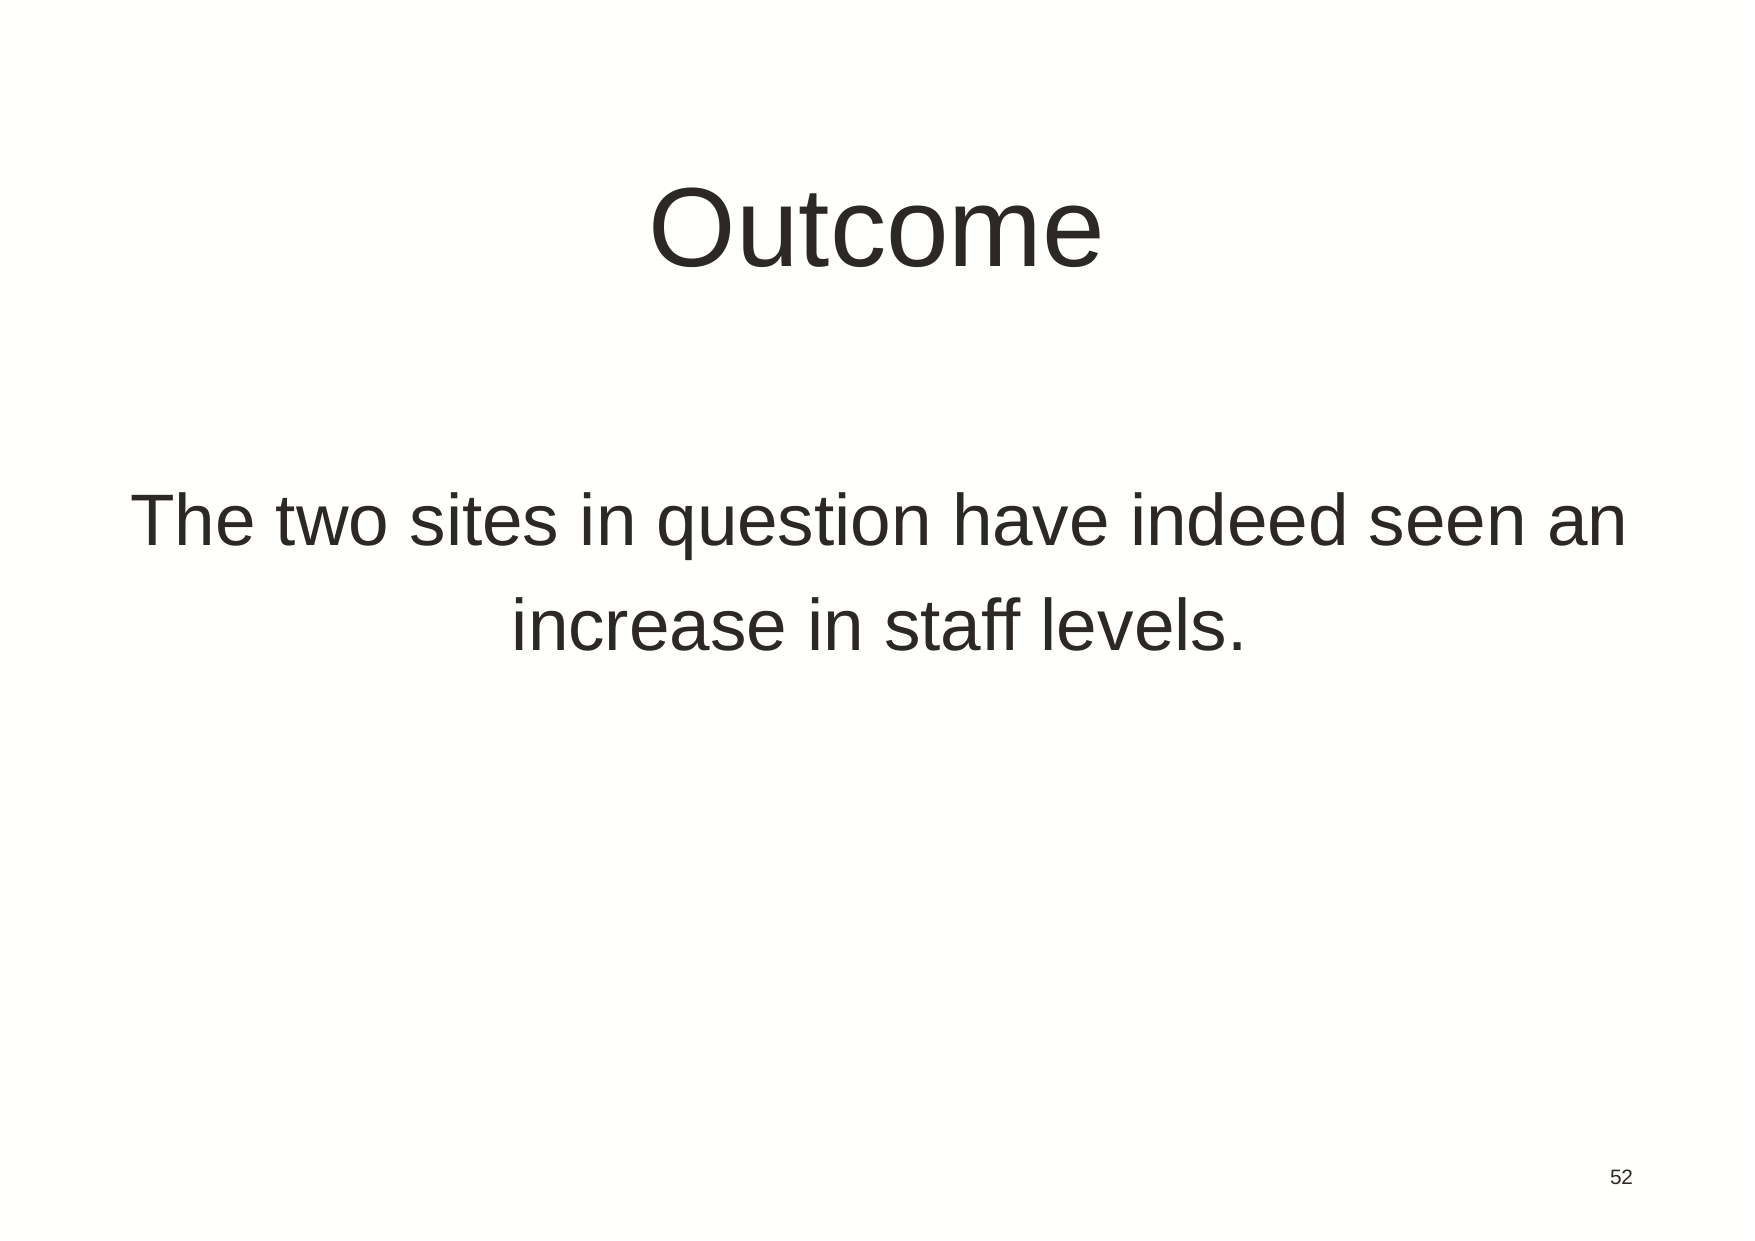

# Outcome

The two sites in question have indeed seen an increase in staff levels.

52